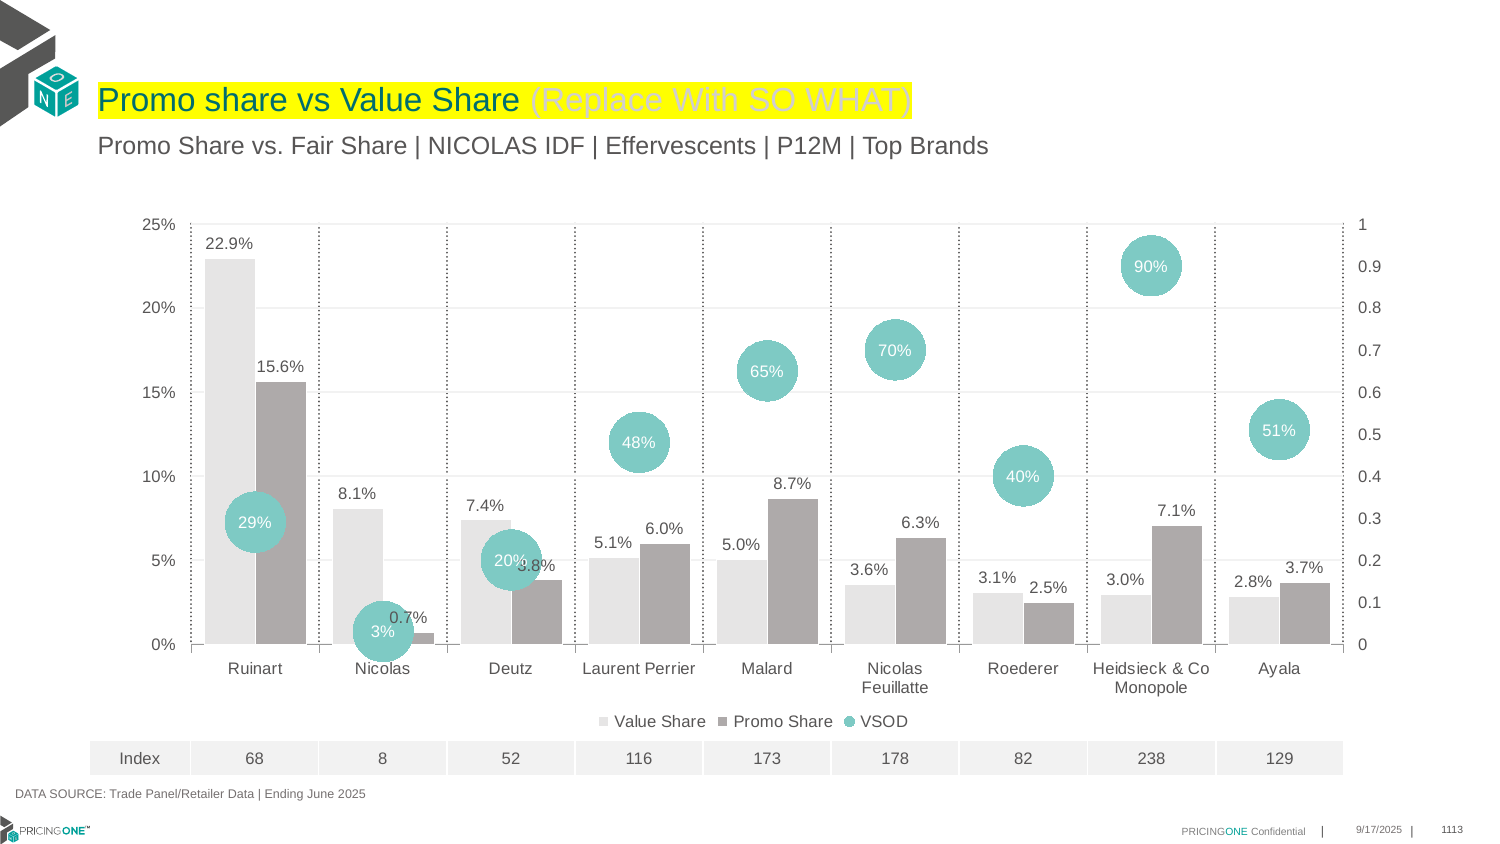

# Promo share vs Value Share (Replace With SO WHAT)
Promo Share vs. Fair Share | NICOLAS IDF | Effervescents | P12M | Top Brands

### Chart

| Category | Value Share | Promo Share | VSOD |
|---|---|---|---|
| Ruinart | 0.22939819699536462 | 0.15601730004150283 | 0.29 |
| Nicolas | 0.08077093853111125 | 0.006780589550897258 | 0.03 |
| Deutz | 0.07379555483512548 | 0.038126191158918486 | 0.2 |
| Laurent Perrier | 0.051328184110547605 | 0.05955246241995443 | 0.48 |
| Malard | 0.0501228185711477 | 0.08672659177831683 | 0.65 |
| Nicolas Feuillatte | 0.035643509986761746 | 0.06344429025727 | 0.7 |
| Roederer | 0.030627697984391515 | 0.024982846509808084 | 0.4 |
| Heidsieck & Co Monopole | 0.029662557124241352 | 0.07056282403860707 | 0.9 |
| Ayala | 0.028456104402425814 | 0.03684852029277504 | 0.51 |
| Index | 68 | 8 | 52 | 116 | 173 | 178 | 82 | 238 | 129 |
| --- | --- | --- | --- | --- | --- | --- | --- | --- | --- |
DATA SOURCE: Trade Panel/Retailer Data | Ending June 2025

9/17/2025
1113